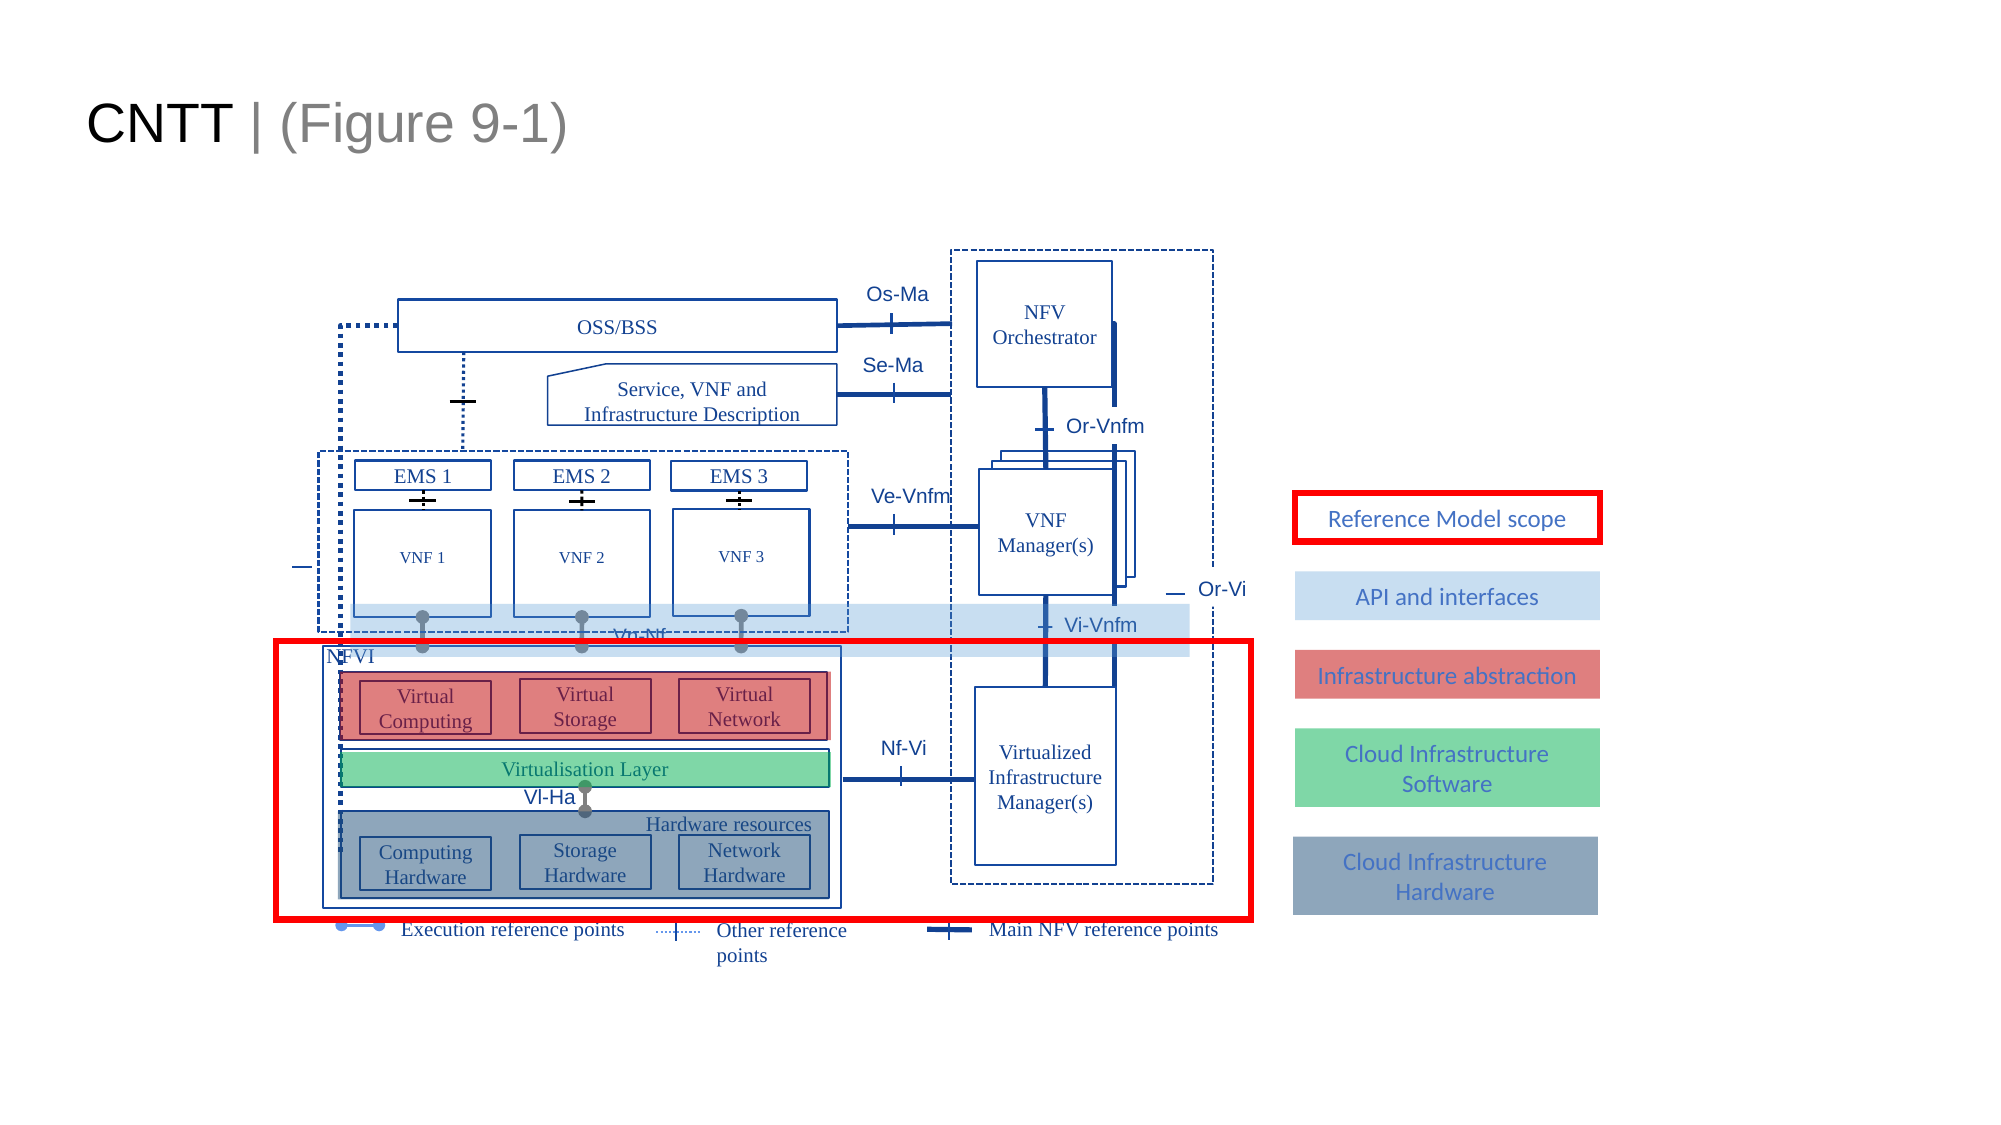

CNTT | (Figure 9-1)

NFV Orchestrator
Os-Ma
OSS/BSS

Se-Ma
Service, VNF and Infrastructure Description

Or-Vnfm

EMS 1

EMS 2

EMS 3

VNF
Manager(s)
Ve-Vnfm
Reference Model scope
VNF 3

VNF 1

VNF 2

Or-Vi
API and interfaces

Vi-Vnfm
Vn-Nf

NFVI

Infrastructure abstraction

Virtual Storage
Virtual Network
Virtual Computing
Virtualized Infrastructure Manager(s)
Cloud Infrastructure Software
Nf-Vi
Virtualisation Layer

Vl-Ha
Hardware resources

Storage
Hardware
Network
Hardware
Computing
Hardware
Cloud Infrastructure Hardware
Execution reference points
Main NFV reference points

Other reference points